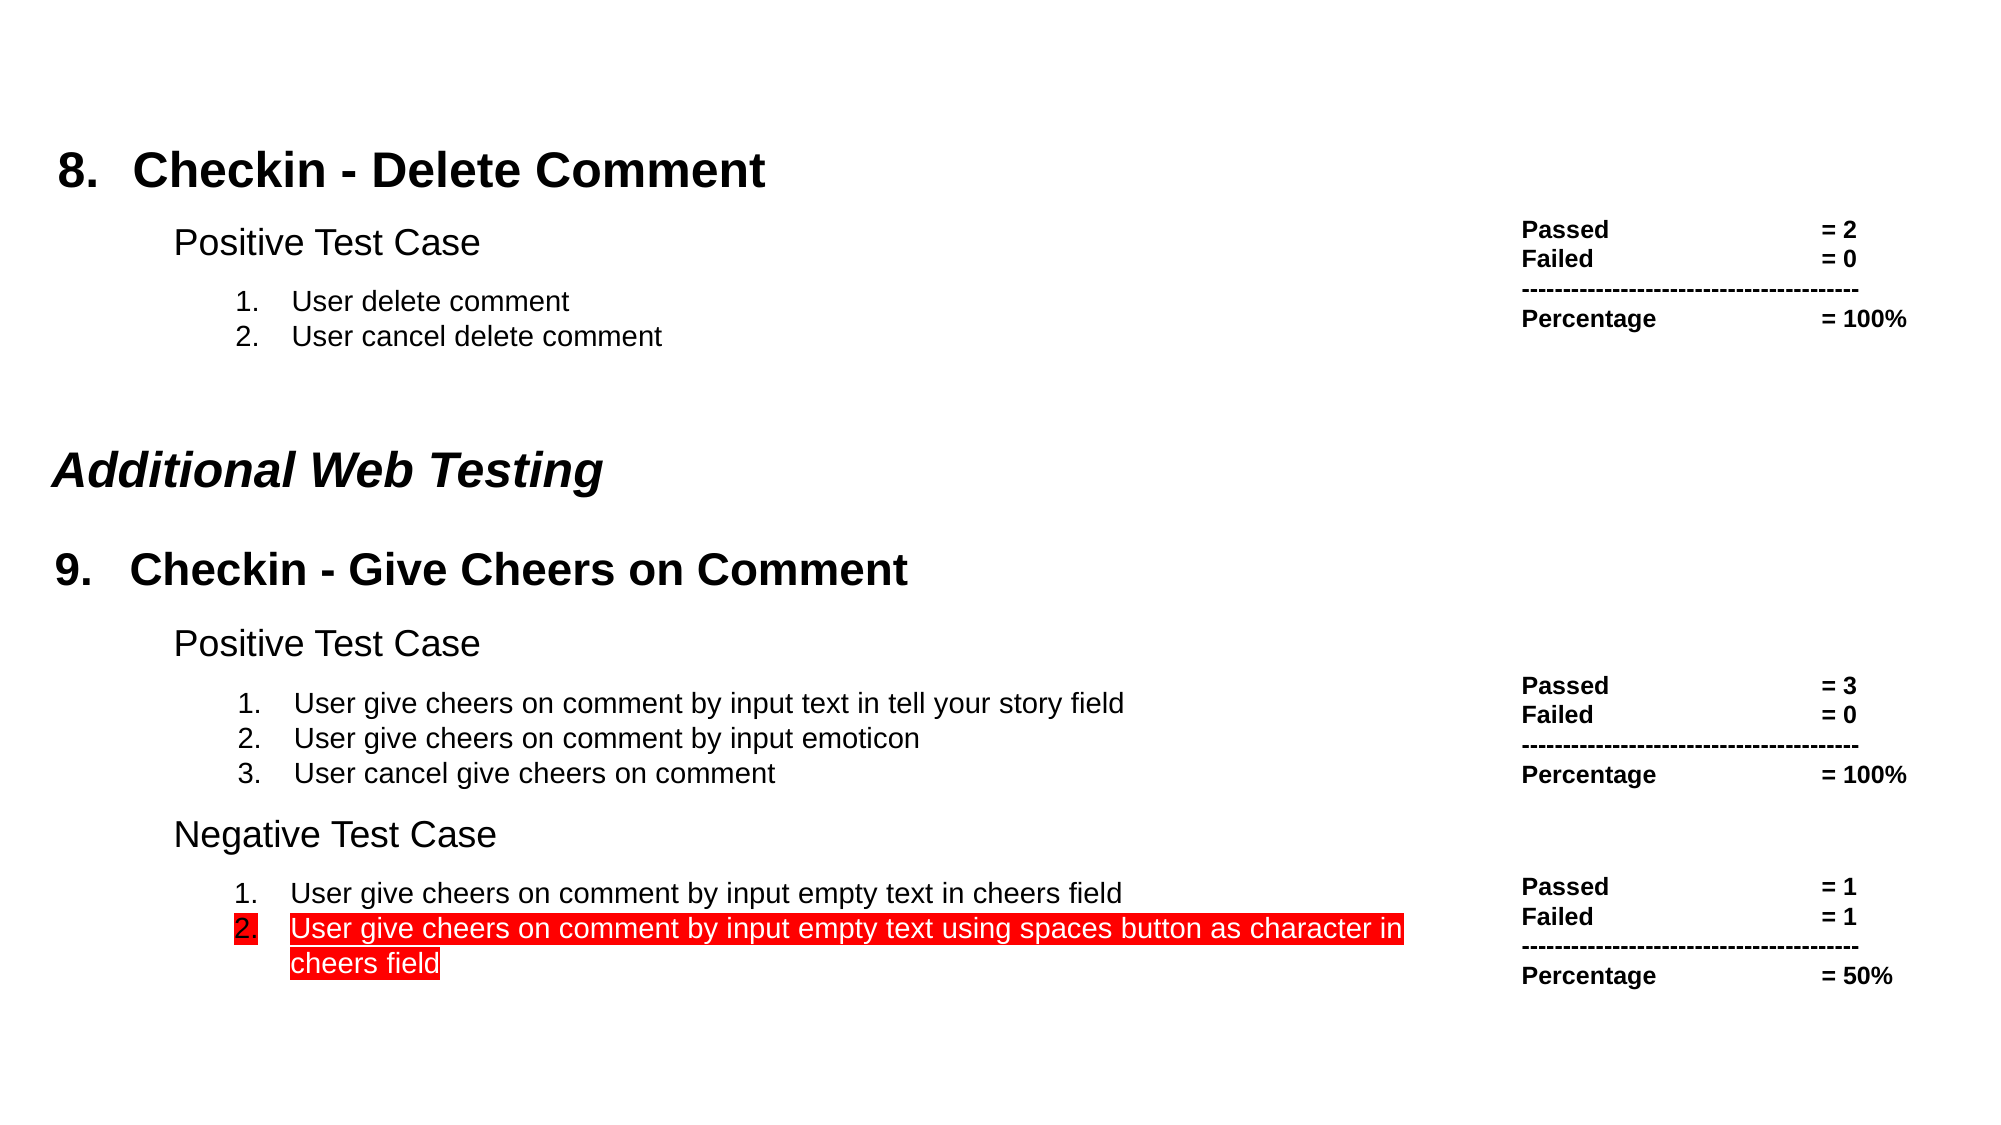

Checkin - Delete Comment
Passed 		= 2
Failed 		= 0
-----------------------------------------
Percentage 		= 100%
Positive Test Case
User delete comment
User cancel delete comment
Additional Web Testing
Checkin - Give Cheers on Comment
Positive Test Case
Passed 		= 3
Failed 		= 0
-----------------------------------------
Percentage 		= 100%
User give cheers on comment by input text in tell your story field
User give cheers on comment by input emoticon
User cancel give cheers on comment
Negative Test Case
Passed 		= 1
Failed 		= 1
-----------------------------------------
Percentage 		= 50%
User give cheers on comment by input empty text in cheers field
User give cheers on comment by input empty text using spaces button as character in cheers field